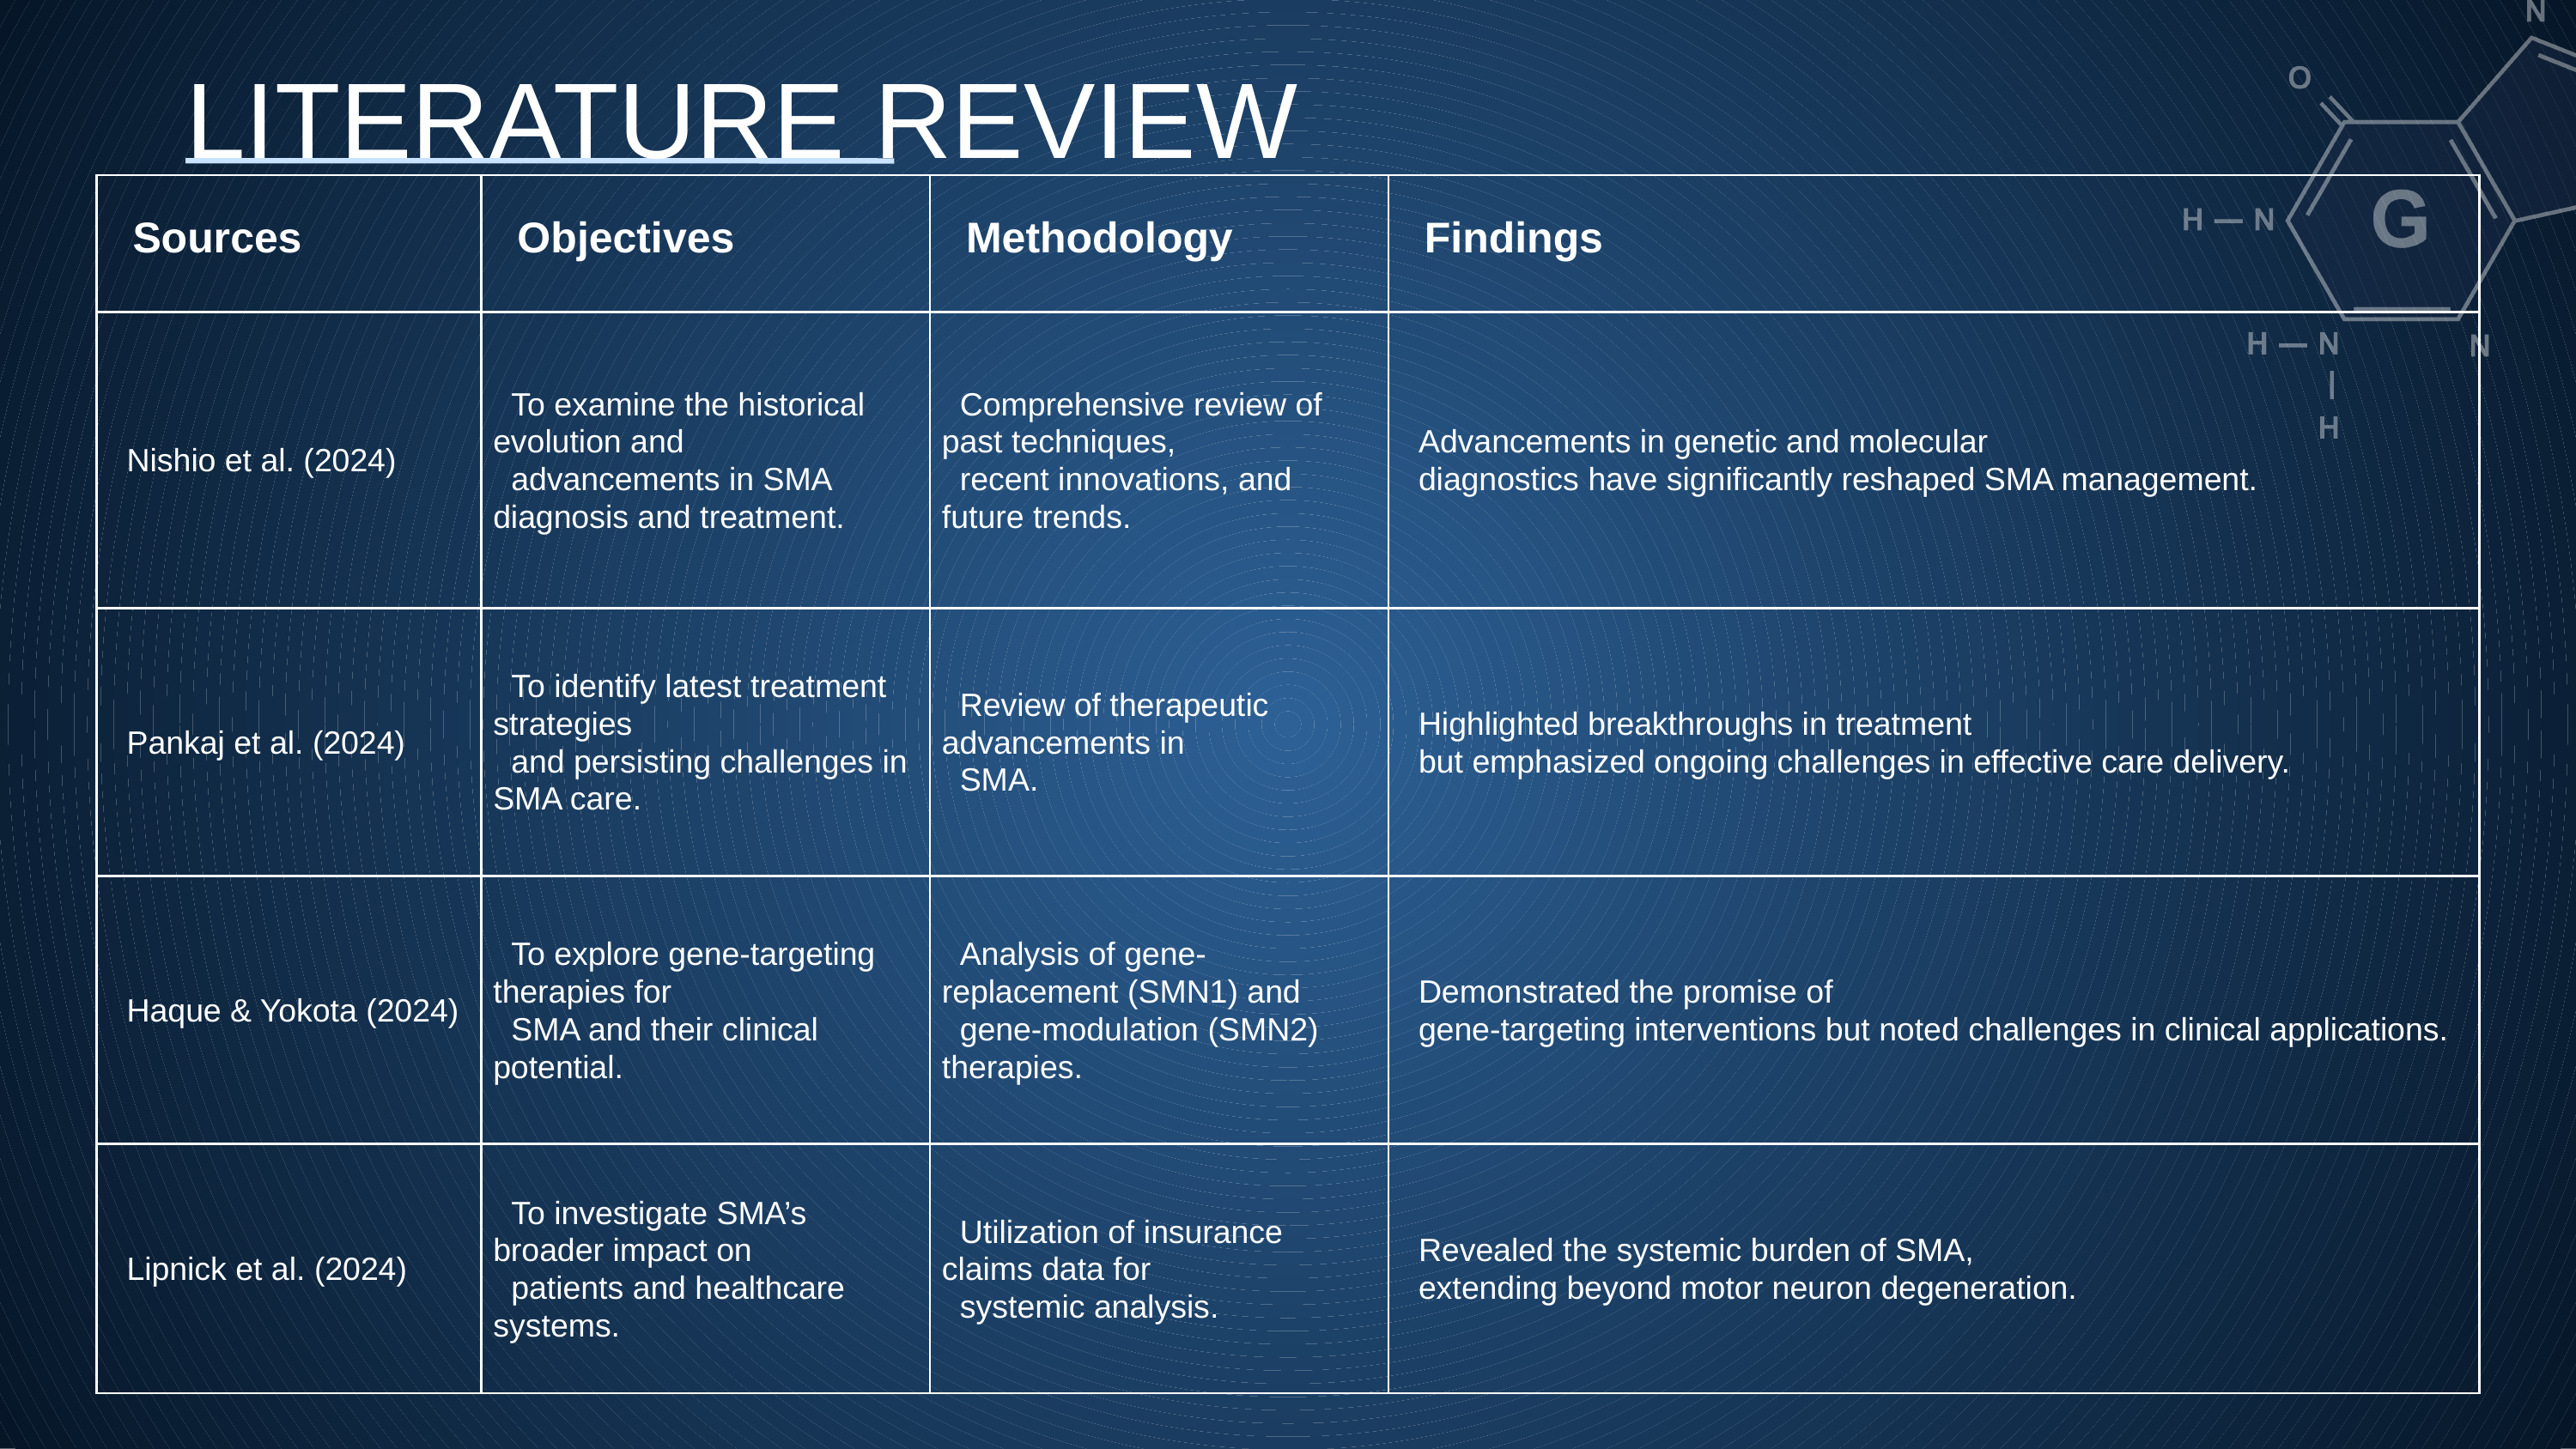

LITERATURE REVIEW

| Sources | Objectives | Methodology | Findings |
| --- | --- | --- | --- |
| Nishio et al. (2024) | To examine the historical evolution and advancements in SMA diagnosis and treatment. | Comprehensive review of past techniques, recent innovations, and future trends. | Advancements in genetic and molecular diagnostics have significantly reshaped SMA management. |
| Pankaj et al. (2024) | To identify latest treatment strategies and persisting challenges in SMA care. | Review of therapeutic advancements in SMA. | Highlighted breakthroughs in treatment but emphasized ongoing challenges in effective care delivery. |
| Haque & Yokota (2024) | To explore gene-targeting therapies for SMA and their clinical potential. | Analysis of gene-replacement (SMN1) and gene-modulation (SMN2) therapies. | Demonstrated the promise of gene-targeting interventions but noted challenges in clinical applications. |
| Lipnick et al. (2024) | To investigate SMA’s broader impact on patients and healthcare systems. | Utilization of insurance claims data for systemic analysis. | Revealed the systemic burden of SMA, extending beyond motor neuron degeneration. |